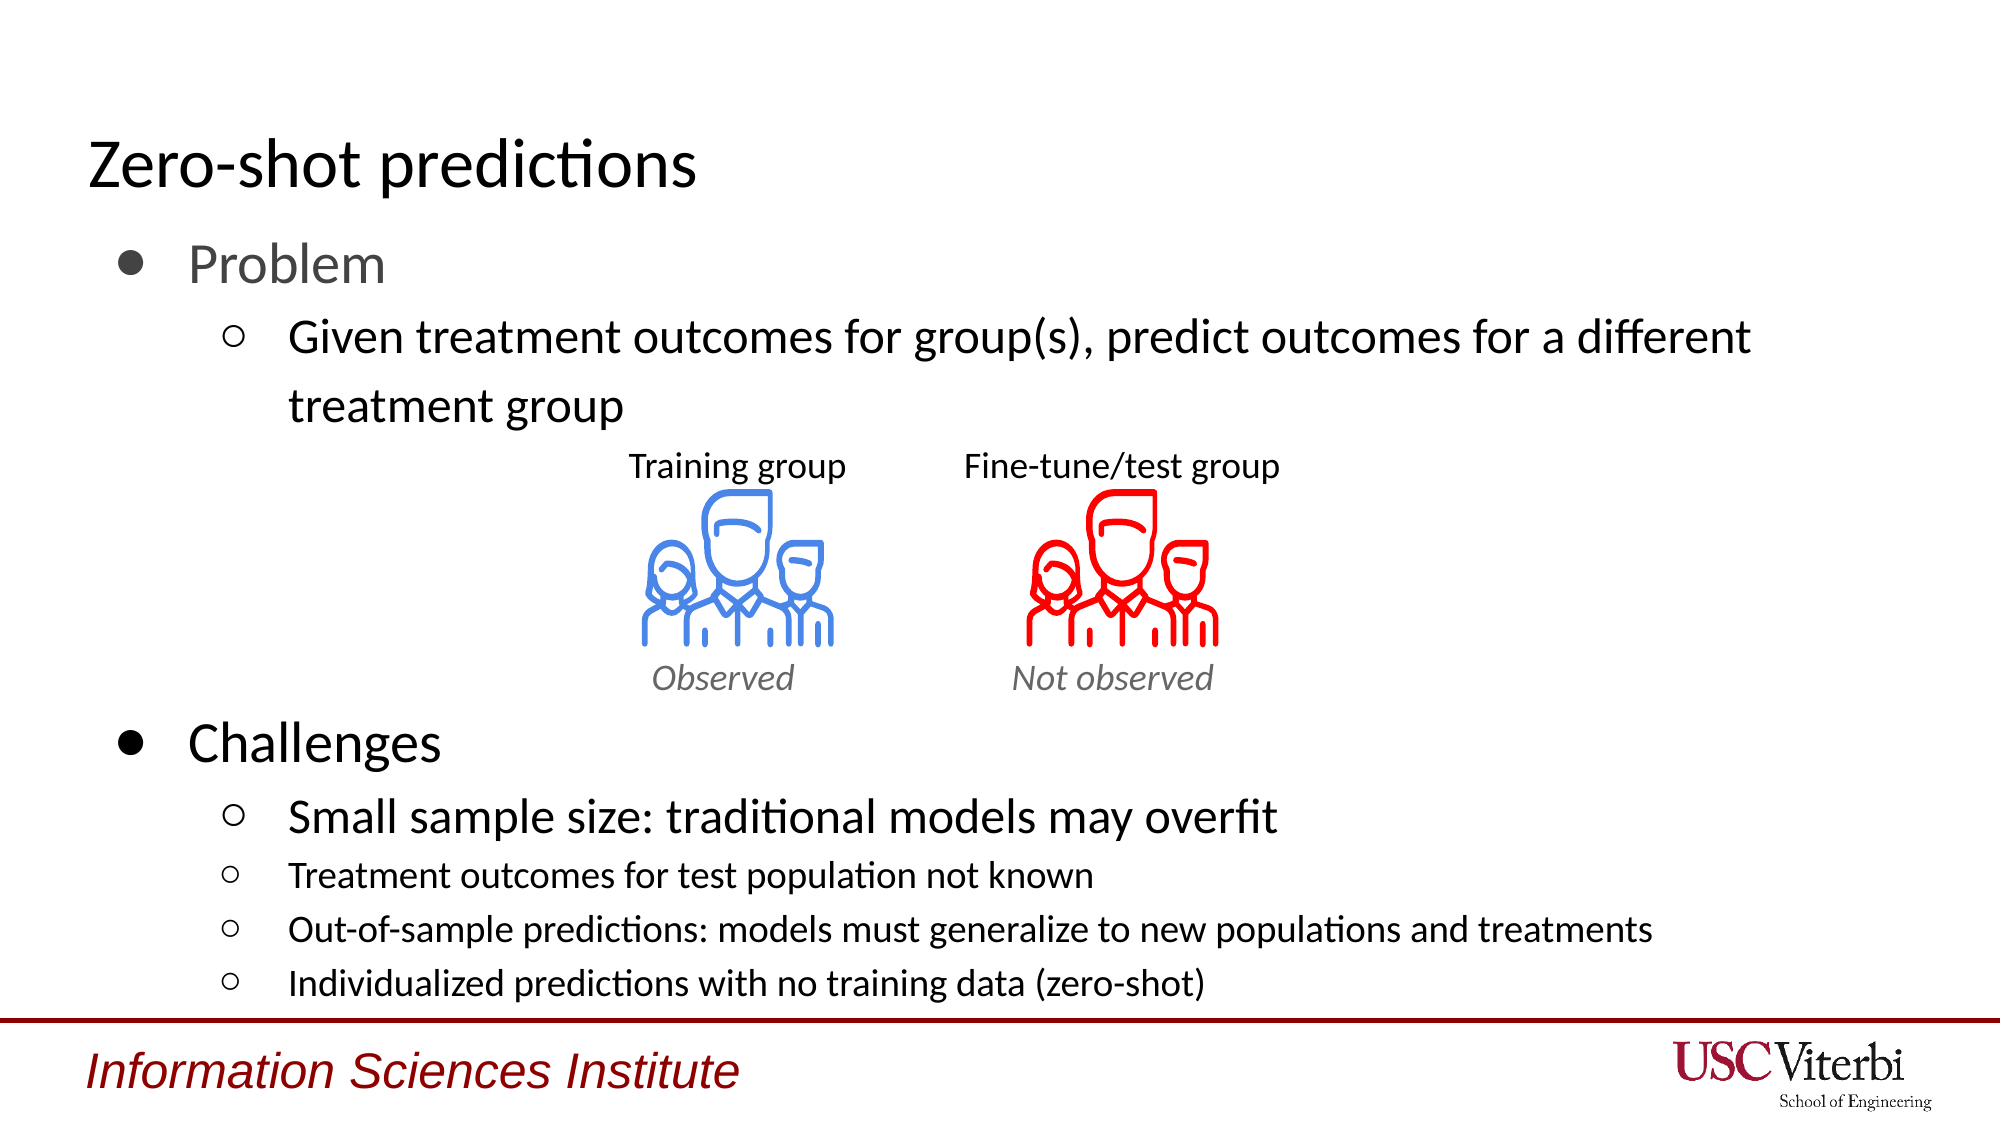

# Zero-shot predictions
Problem
Given treatment outcomes for group(s), predict outcomes for a different treatment group

Challenges
Small sample size: traditional models may overfit
Treatment outcomes for test population not known
Out-of-sample predictions: models must generalize to new populations and treatments
Individualized predictions with no training data (zero-shot)

Training group
Fine-tune/test group

Observed
  Not observed